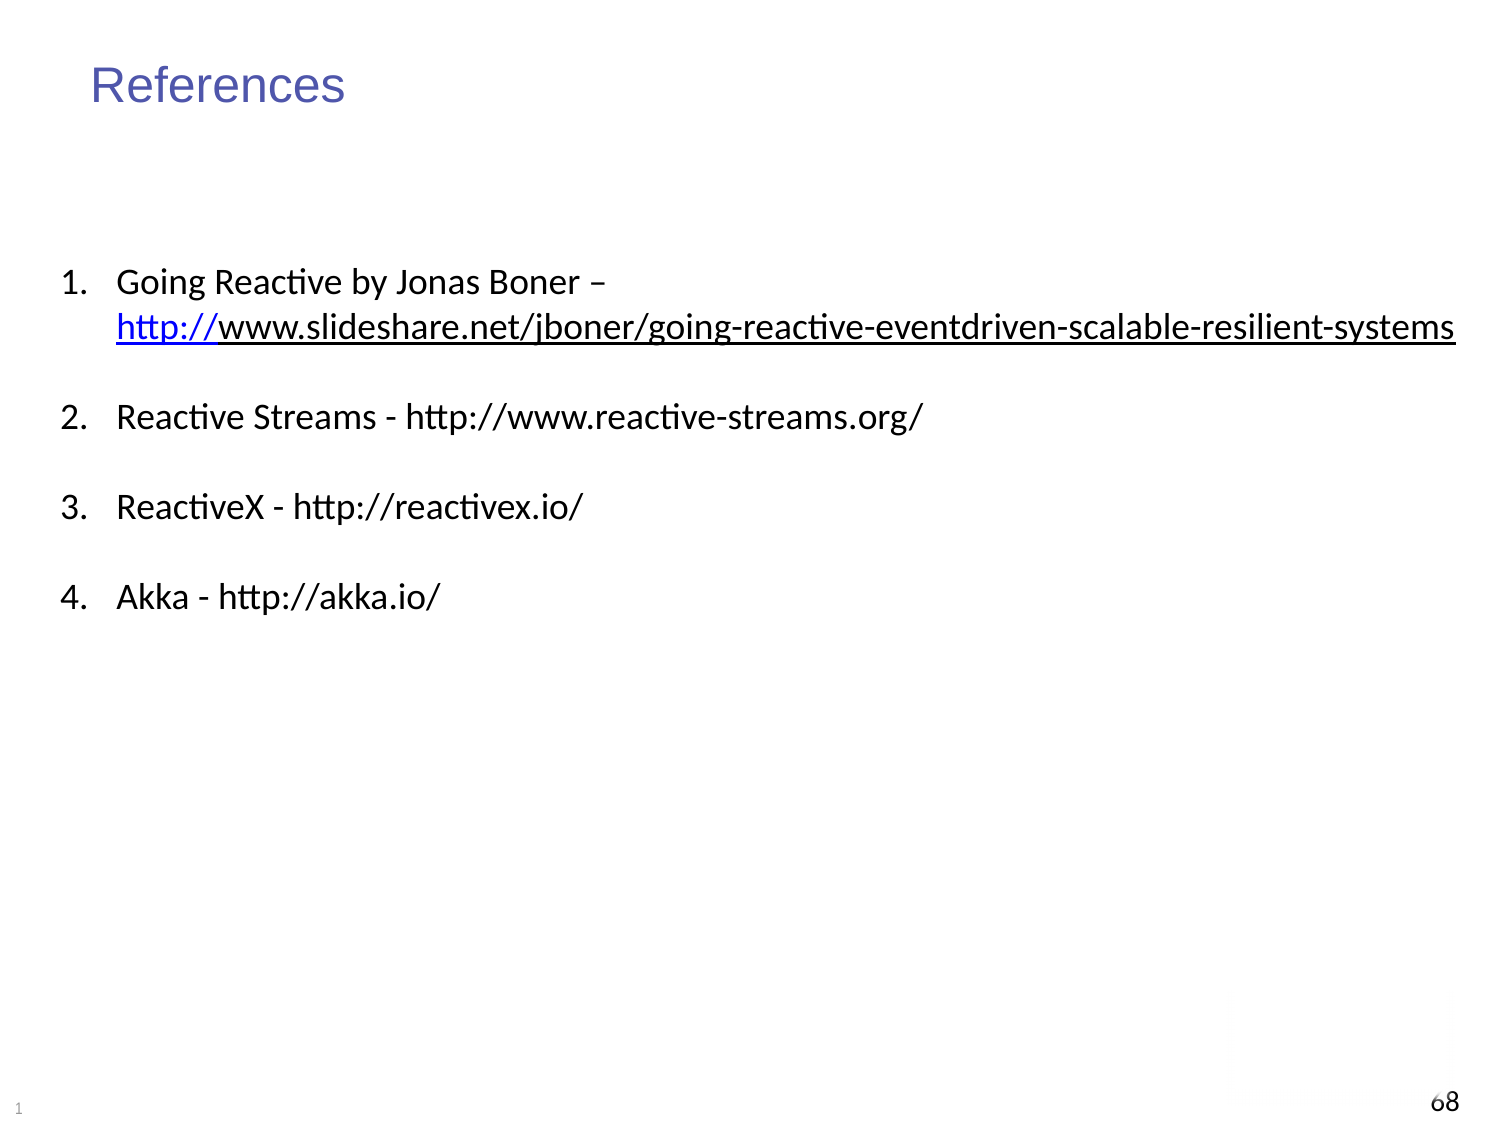

# References
Going Reactive by Jonas Boner –
http://www.slideshare.net/jboner/going-reactive-eventdriven-scalable-resilient-systems
Reactive Streams - http://www.reactive-streams.org/
ReactiveX - http://reactivex.io/
Akka - http://akka.io/

68
1